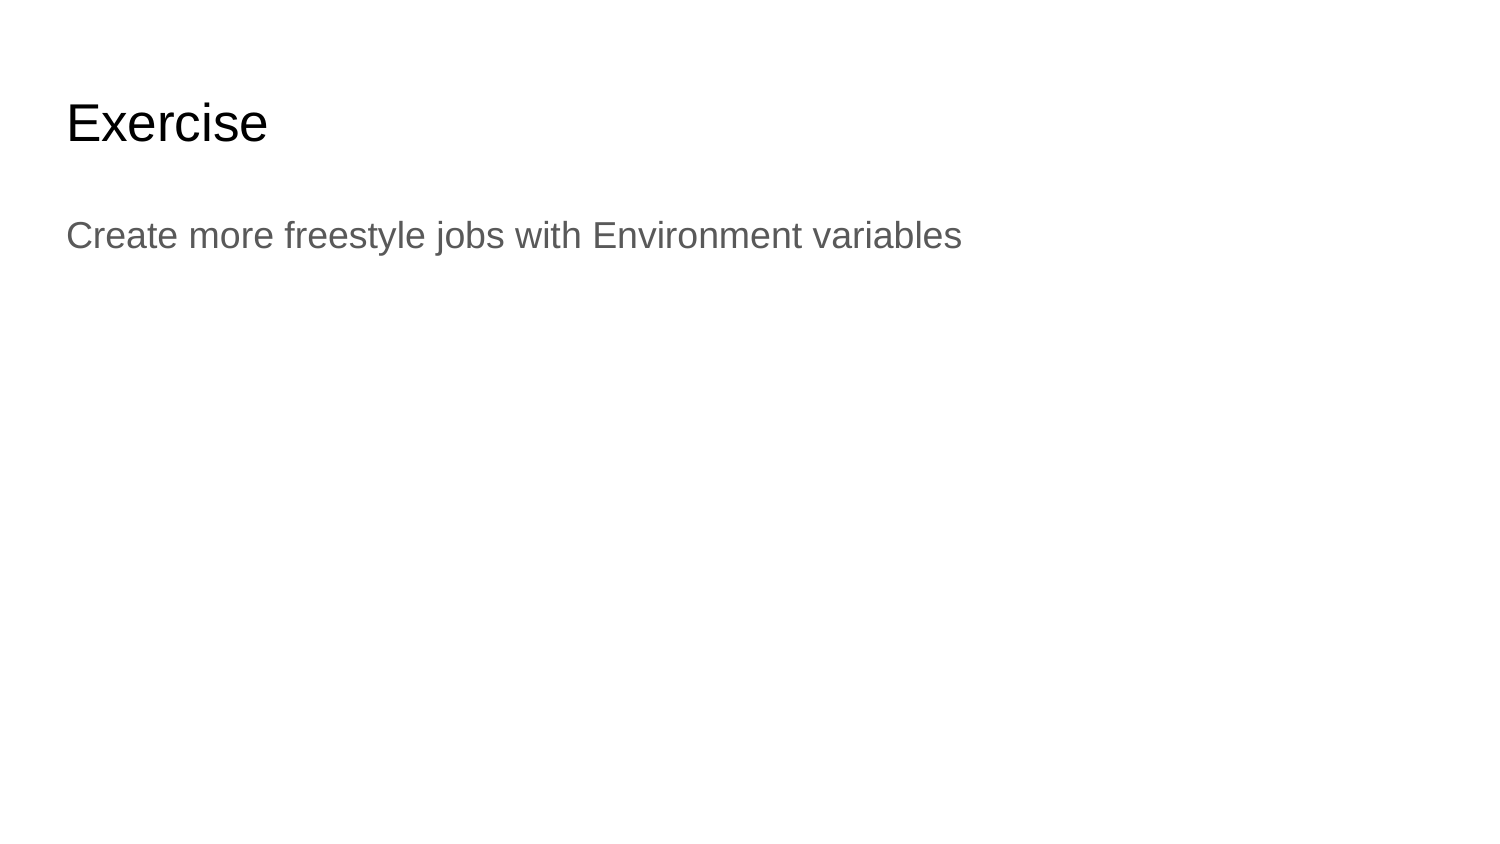

# Exercise
Create more freestyle jobs with Environment variables